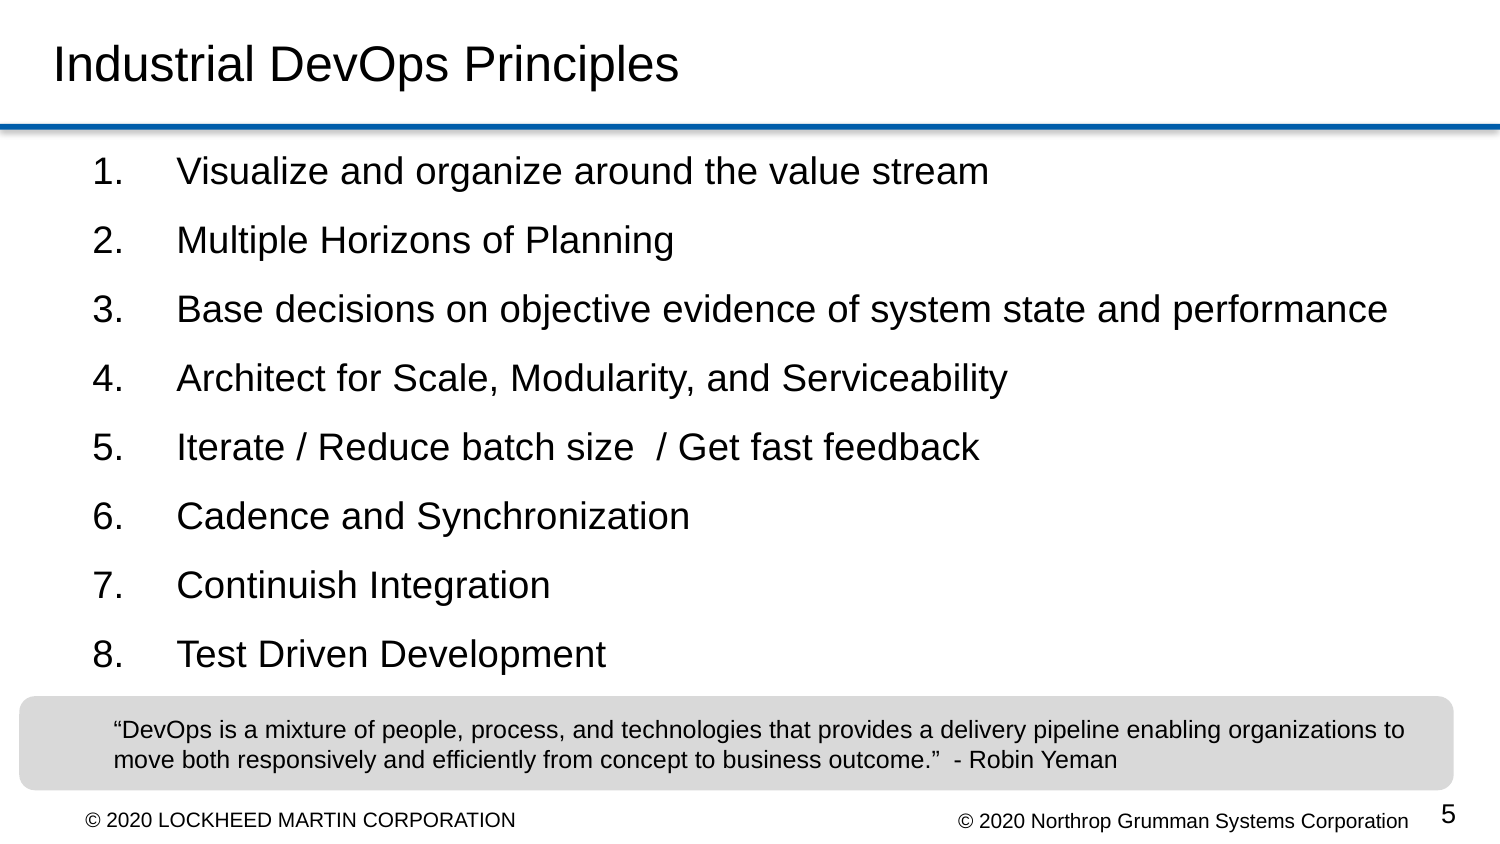

# Industrial DevOps Principles
Visualize and organize around the value stream
Multiple Horizons of Planning
Base decisions on objective evidence of system state and performance
Architect for Scale, Modularity, and Serviceability
Iterate / Reduce batch size  / Get fast feedback
Cadence and Synchronization
Continuish Integration
Test Driven Development

“DevOps is a mixture of people, process, and technologies that provides a delivery pipeline enabling organizations to move both responsively and efficiently from concept to business outcome.”  - Robin Yeman
5
© 2020 LOCKHEED MARTIN CORPORATION
© 2020 Northrop Grumman Systems Corporation